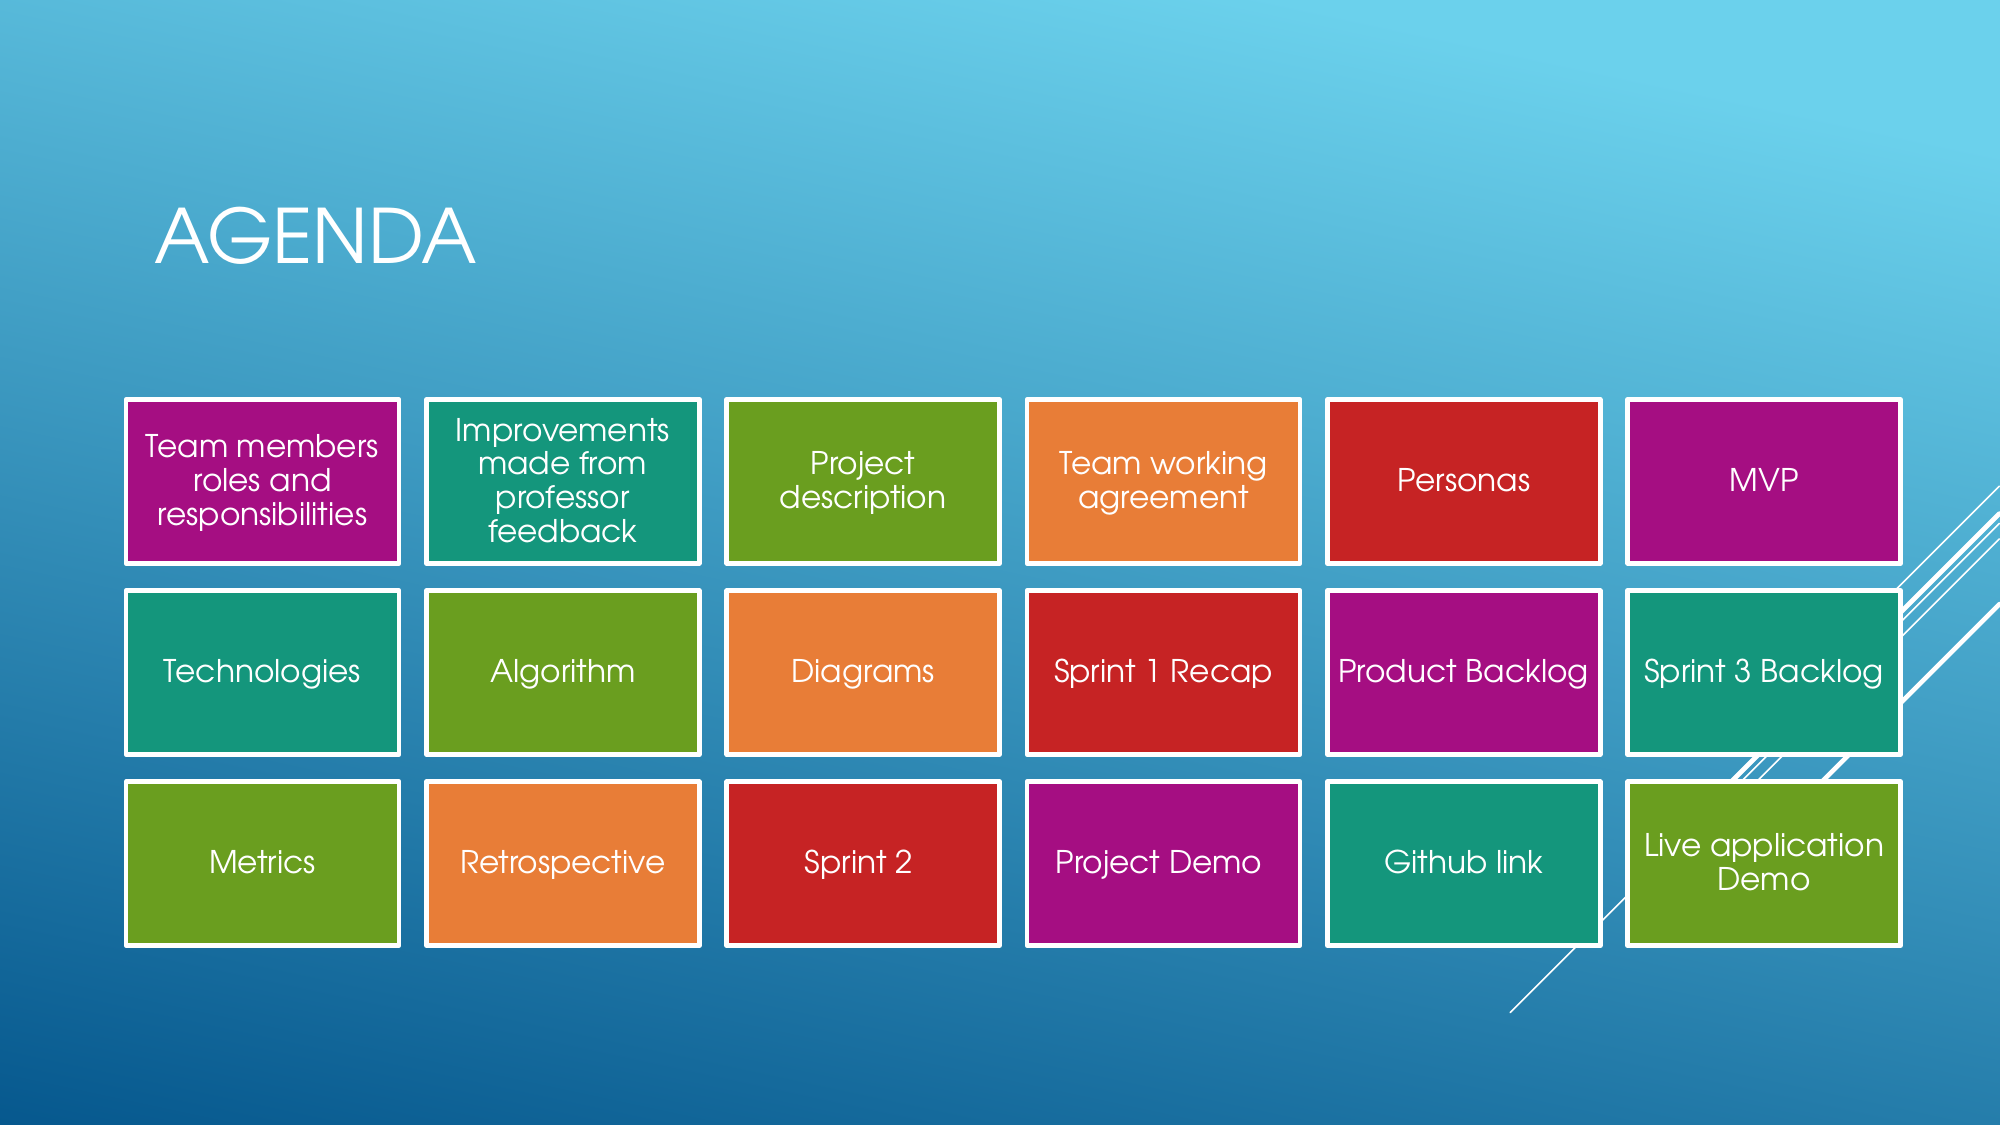

# Agenda
Team members roles and responsibilities
Improvements made from professor feedback
Project description
Team working agreement
Personas
MVP
Technologies
Algorithm
Diagrams
Sprint 1 Recap
Product Backlog
Sprint 3 Backlog
Metrics
Retrospective
Sprint 2
Project Demo
Github link
Live application Demo